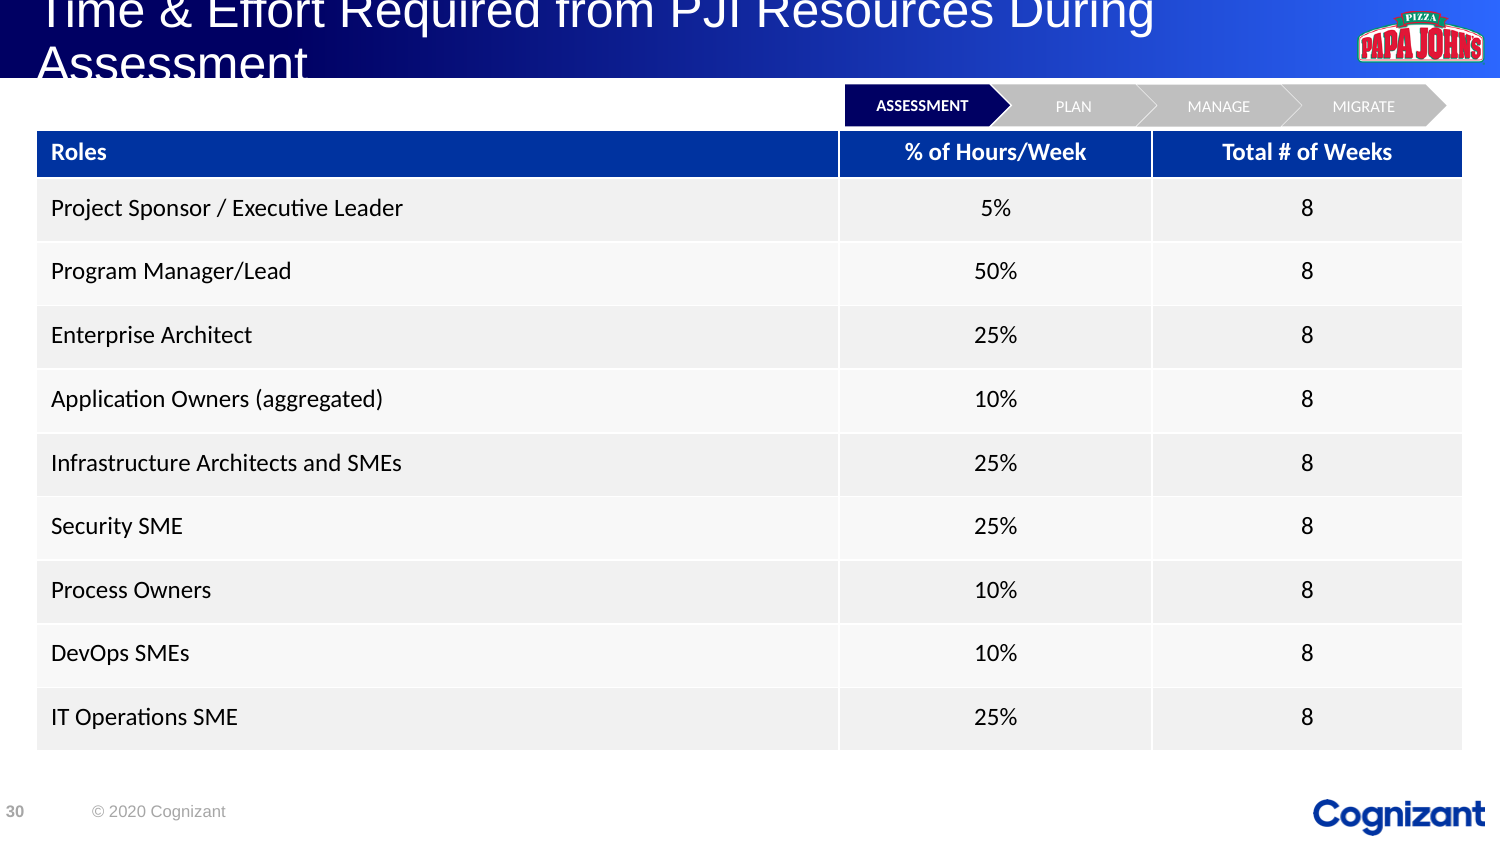

# Time & Effort Required from PJI Resources During Assessment
ASSESSMENT
PLAN
MIGRATE
MANAGE
| Roles | % of Hours/Week | Total # of Weeks |
| --- | --- | --- |
| Project Sponsor / Executive Leader | 5% | 8 |
| Program Manager/Lead | 50% | 8 |
| Enterprise Architect | 25% | 8 |
| Application Owners (aggregated) | 10% | 8 |
| Infrastructure Architects and SMEs | 25% | 8 |
| Security SME | 25% | 8 |
| Process Owners | 10% | 8 |
| DevOps SMEs | 10% | 8 |
| IT Operations SME | 25% | 8 |